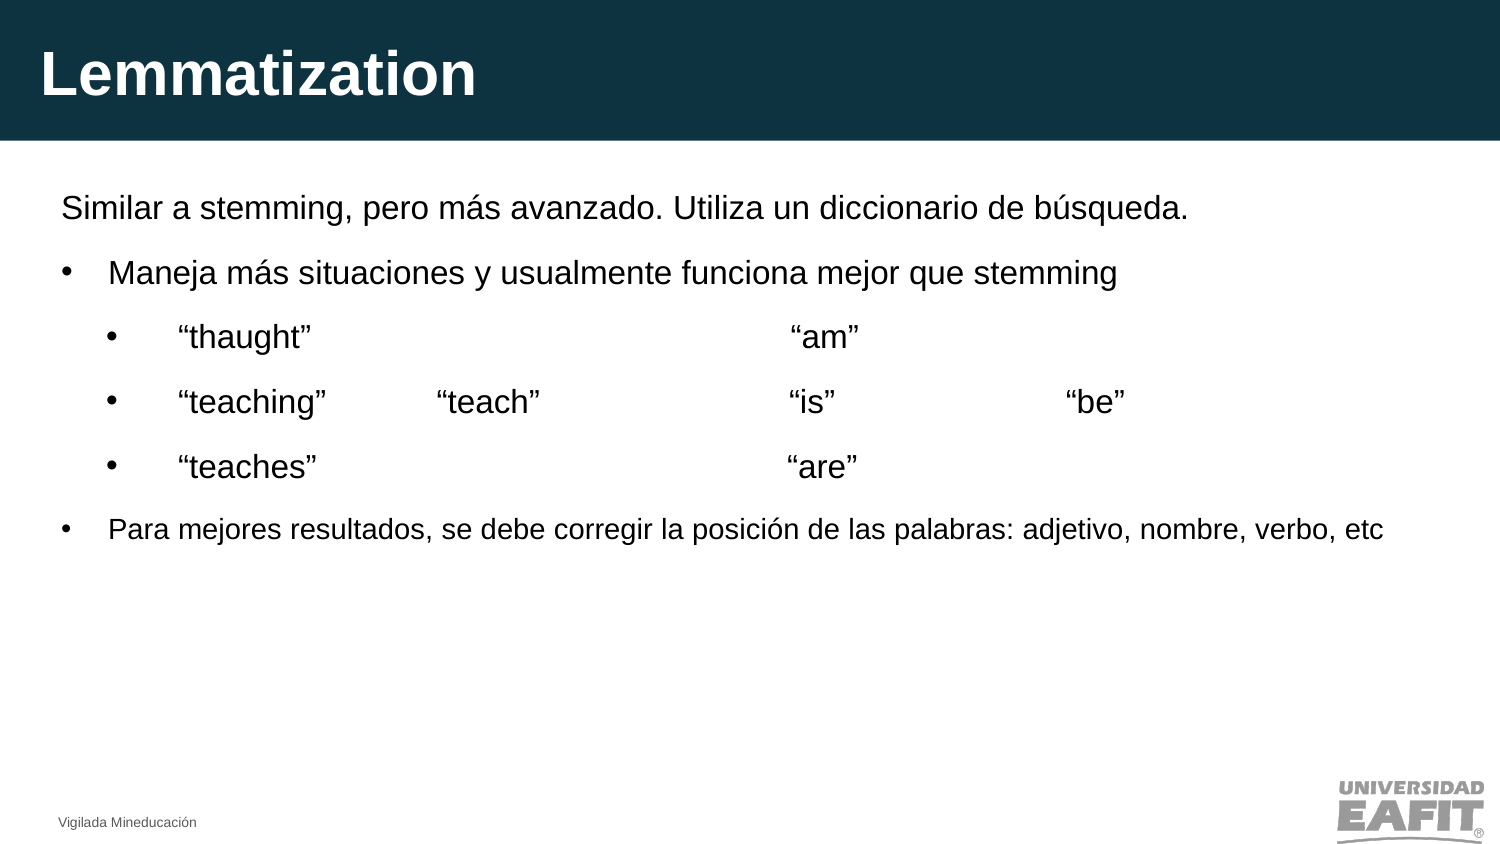

Lemmatization
Similar a stemming, pero más avanzado. Utiliza un diccionario de búsqueda.
Maneja más situaciones y usualmente funciona mejor que stemming
“thaught”                                                    “am”
“teaching”            “teach”                           “is”                         “be”
“teaches”                                                   “are”
Para mejores resultados, se debe corregir la posición de las palabras: adjetivo, nombre, verbo, etc